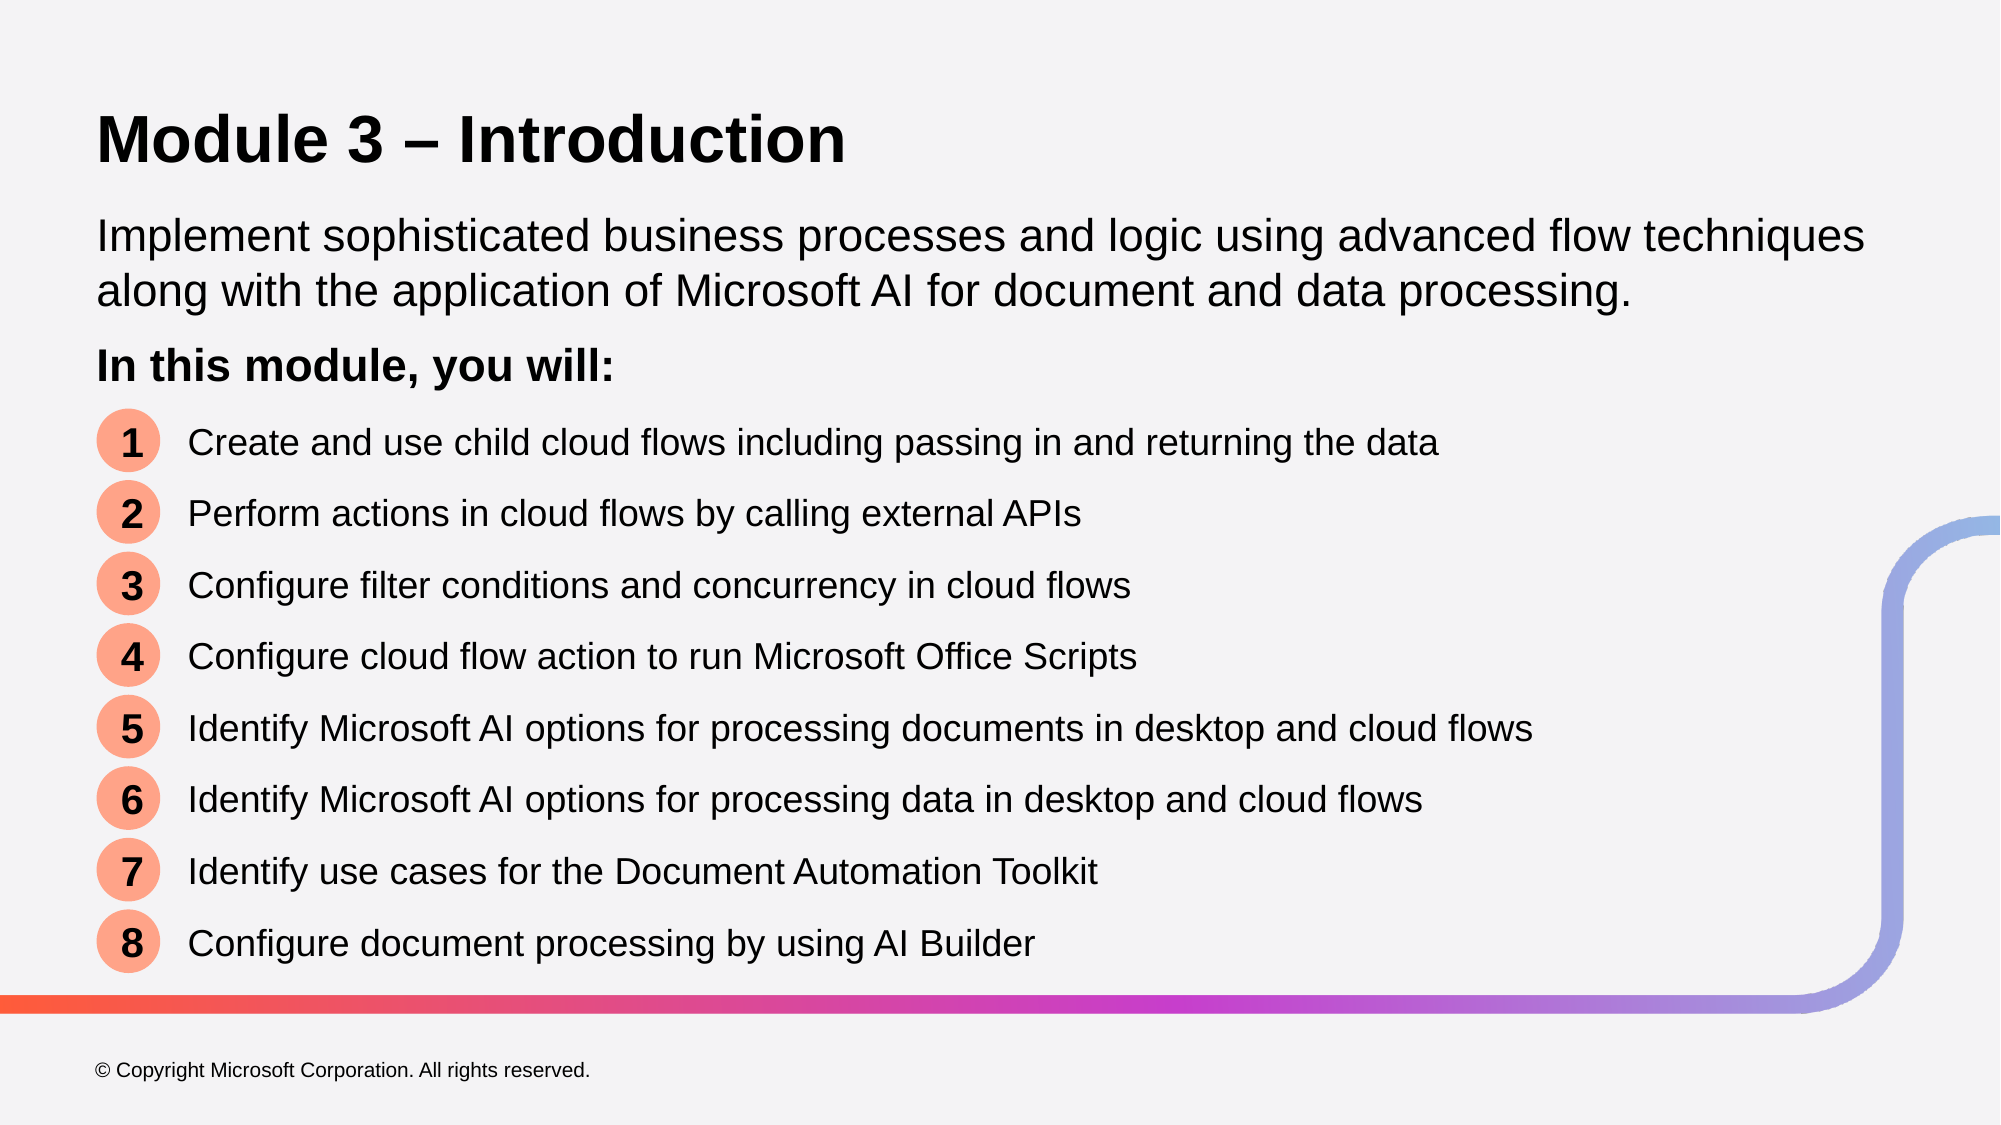

# Module 3 – Introduction
Implement sophisticated business processes and logic using advanced flow techniques along with the application of Microsoft AI for document and data processing.
In this module, you will:
1
Create and use child cloud flows including passing in and returning the data
2
Perform actions in cloud flows by calling external APIs
3
Configure filter conditions and concurrency in cloud flows
4
Configure cloud flow action to run Microsoft Office Scripts
5
Identify Microsoft AI options for processing documents in desktop and cloud flows
6
Identify Microsoft AI options for processing data in desktop and cloud flows
7
Identify use cases for the Document Automation Toolkit
8
Configure document processing by using AI Builder